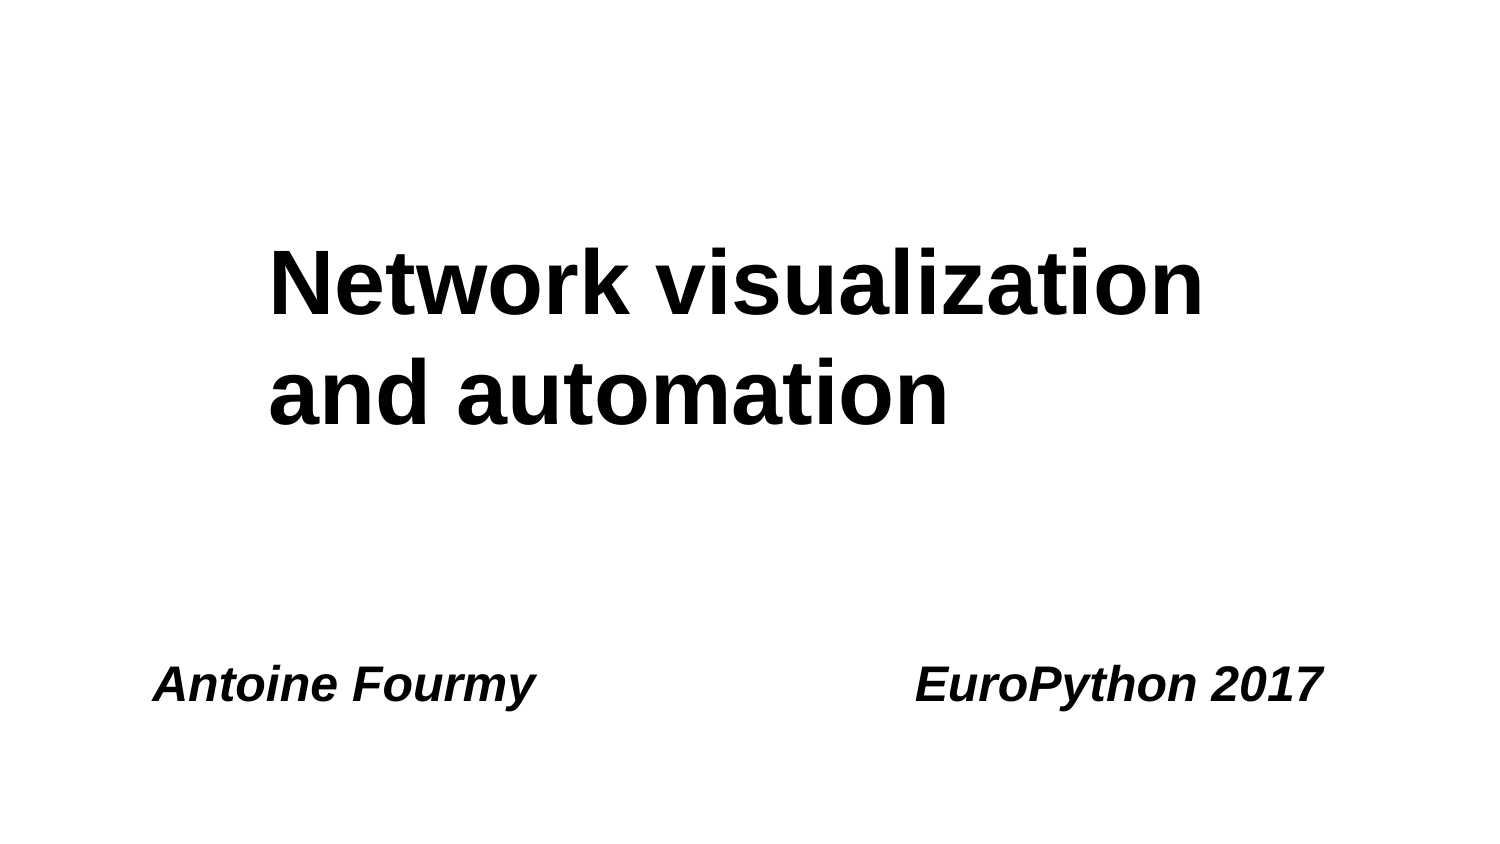

Network visualization and automation
Network visualization and automation
 EuroPython 2017 - Rimini
Antoine Fourmy
EuroPython 2017